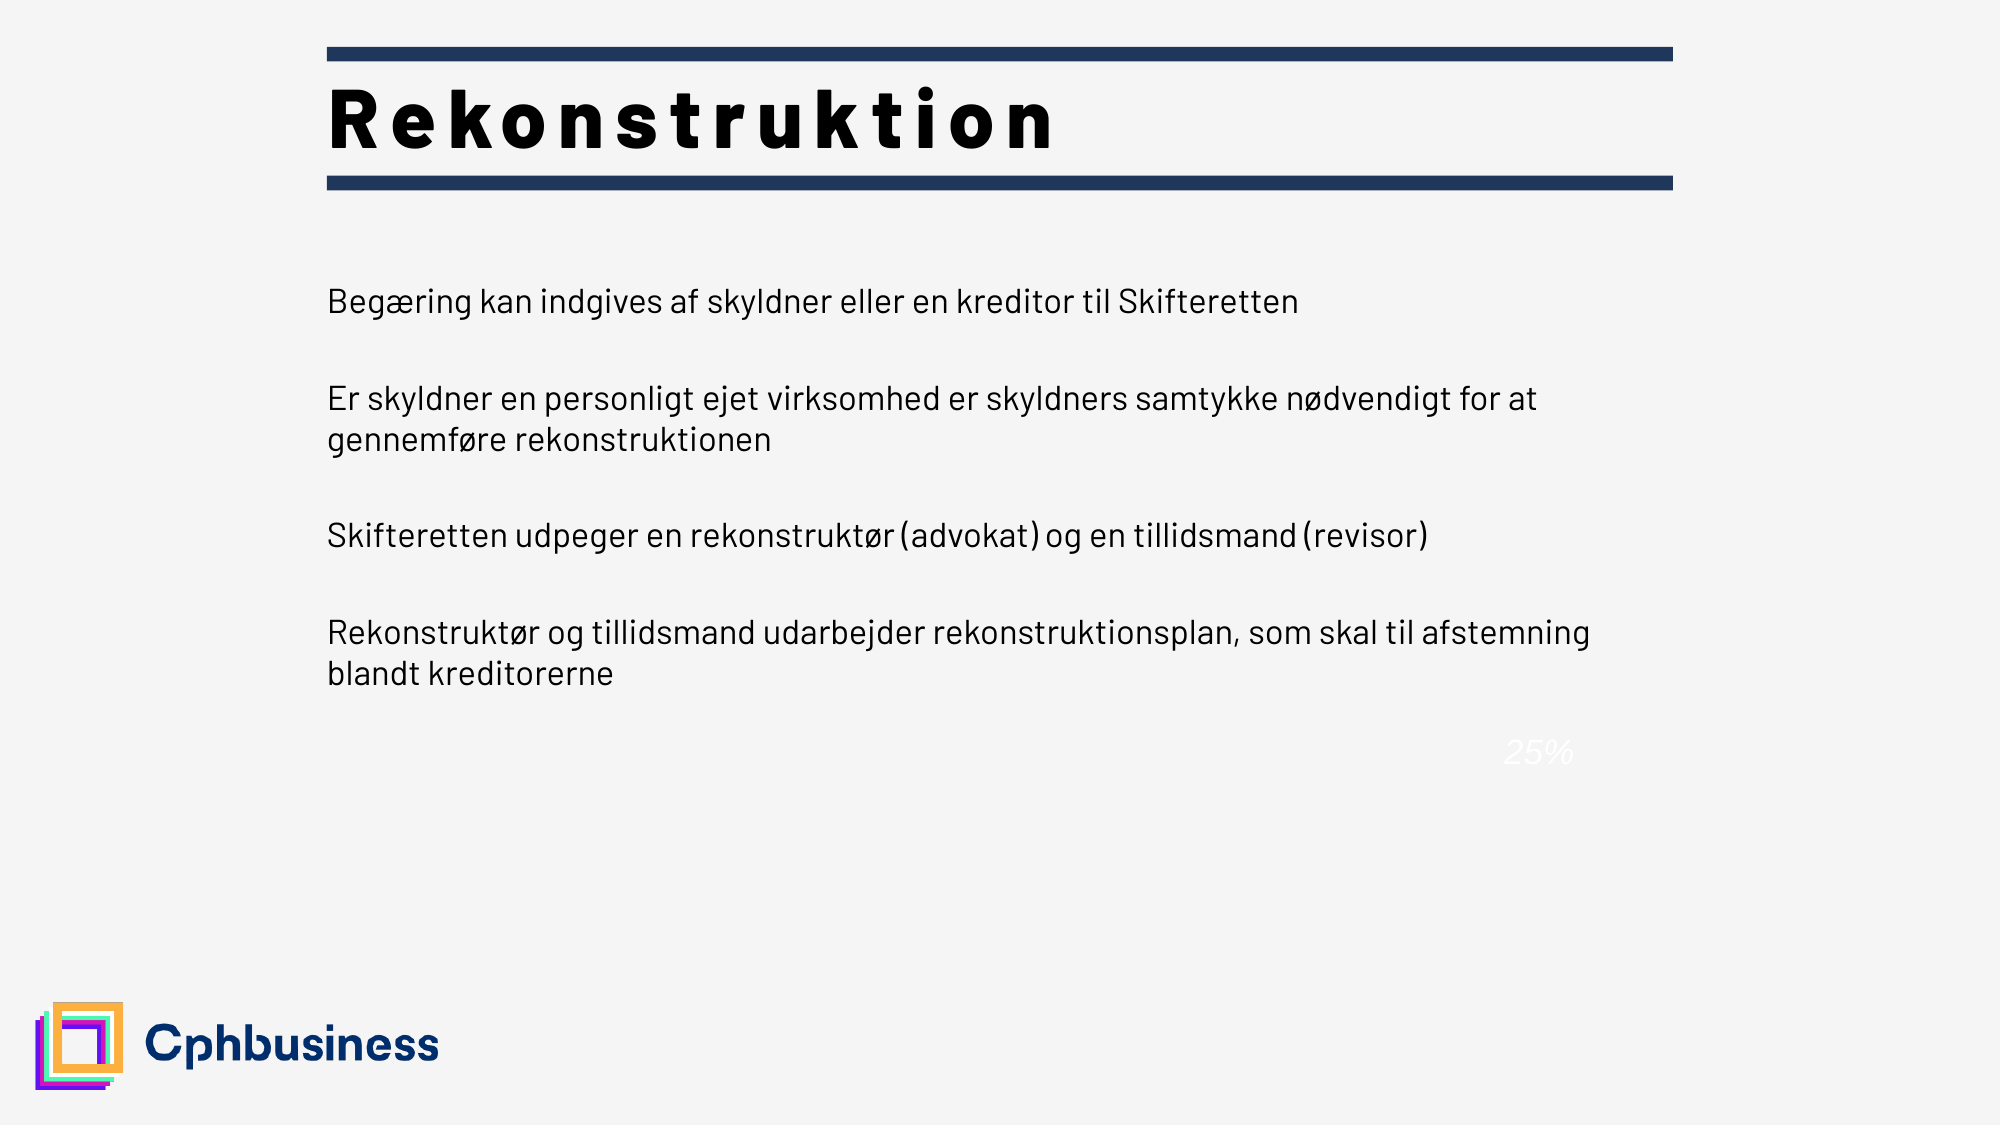

12

# Rekonstruktion

Begæring kan indgives af skyldner eller en kreditor til Skifteretten

Er skyldner en personligt ejet virksomhed er skyldners samtykke nødvendigt for at gennemføre rekonstruktionen

Skifteretten udpeger en rekonstruktør (advokat) og en tillidsmand (revisor)

Rekonstruktør og tillidsmand udarbejder rekonstruktionsplan, som skal til afstemning blandt kreditorerne
25%